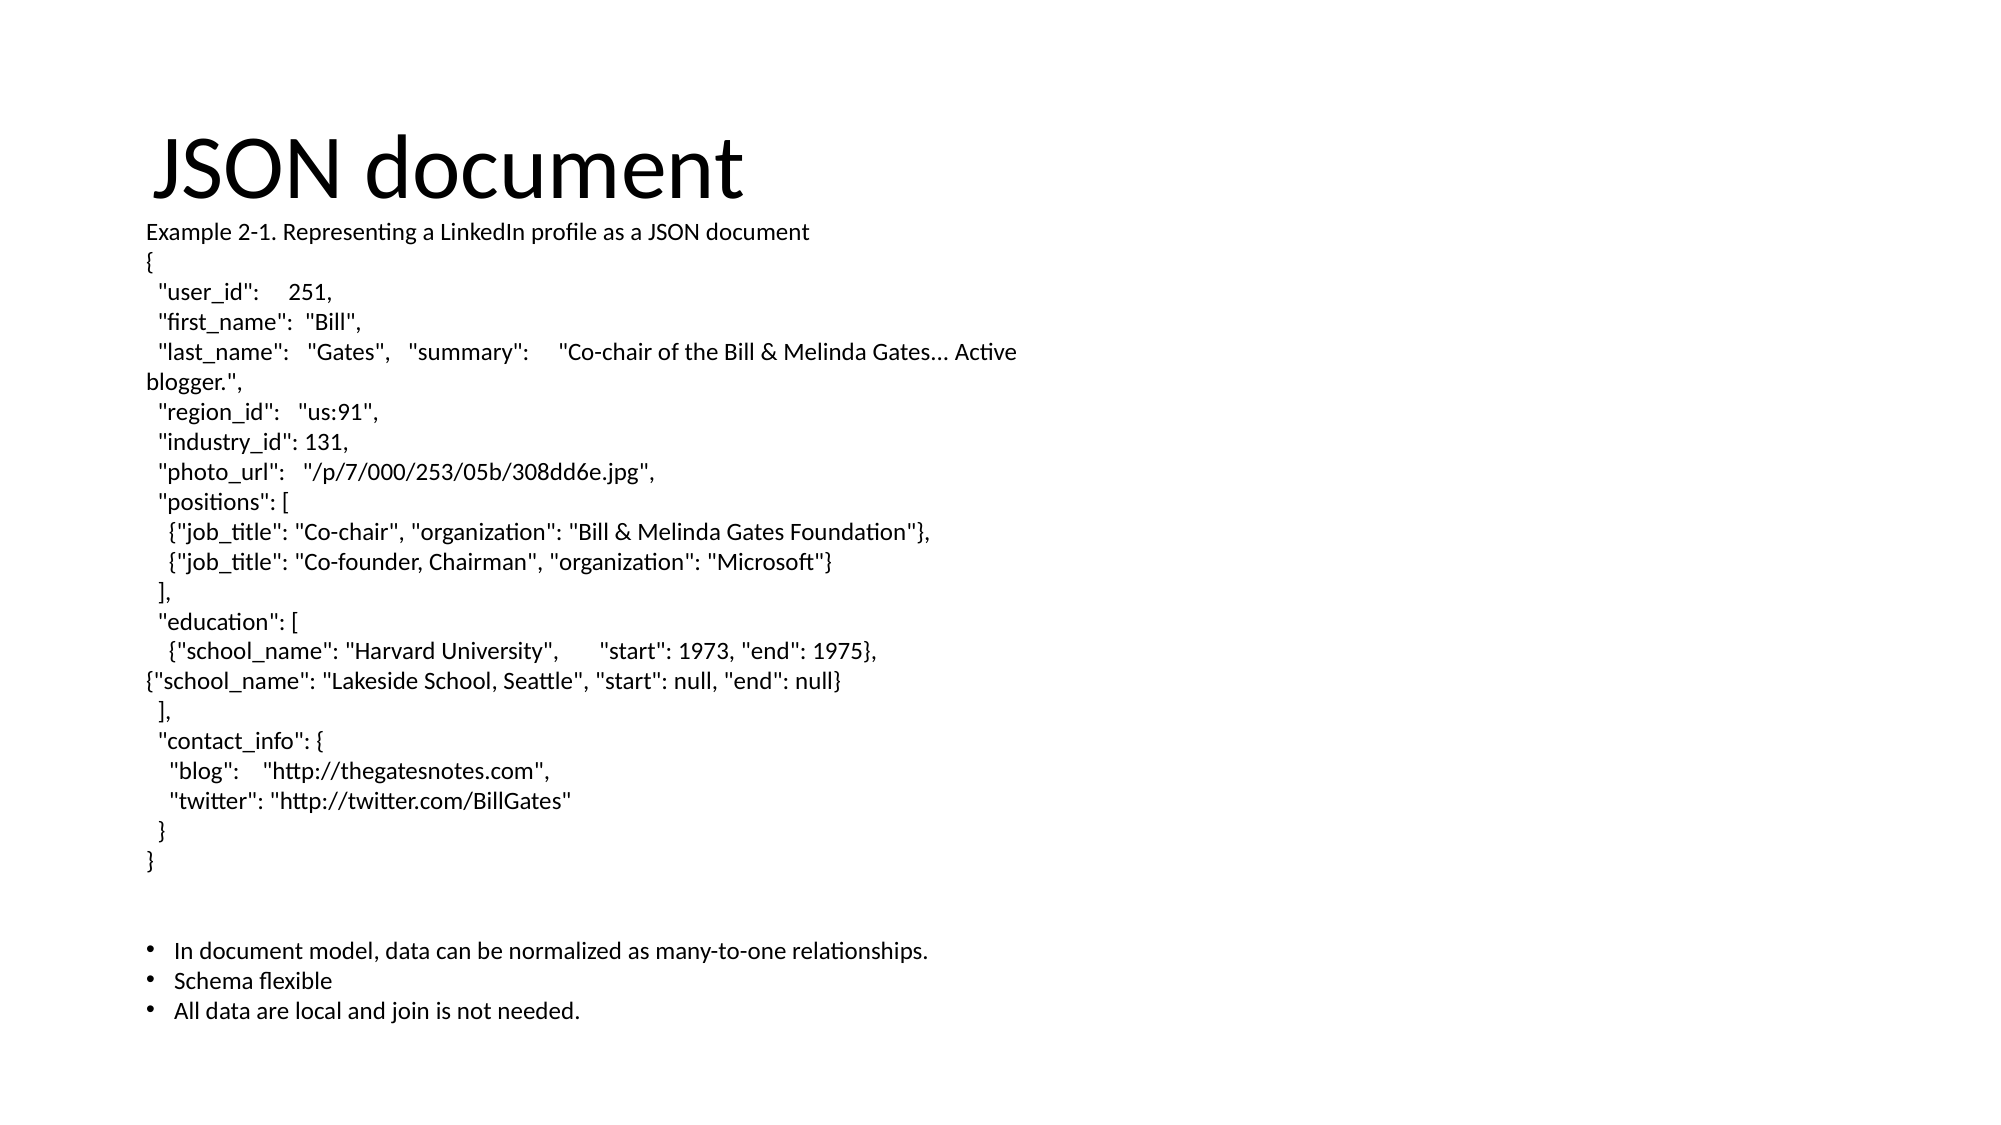

# JSON document
Example 2-1. Representing a LinkedIn profile as a JSON document
{
  "user_id":     251,
  "first_name":  "Bill",
  "last_name":   "Gates",   "summary":     "Co-chair of the Bill & Melinda Gates... Active blogger.",
  "region_id":   "us:91",
  "industry_id": 131,
  "photo_url":   "/p/7/000/253/05b/308dd6e.jpg",
  "positions": [
    {"job_title": "Co-chair", "organization": "Bill & Melinda Gates Foundation"},
    {"job_title": "Co-founder, Chairman", "organization": "Microsoft"}
  ],
  "education": [
    {"school_name": "Harvard University",       "start": 1973, "end": 1975},     {"school_name": "Lakeside School, Seattle", "start": null, "end": null}
  ],
  "contact_info": {
    "blog":    "http://thegatesnotes.com",
    "twitter": "http://twitter.com/BillGates"
  }
}

In document model, data can be normalized as many-to-one relationships.
Schema flexible
All data are local and join is not needed.